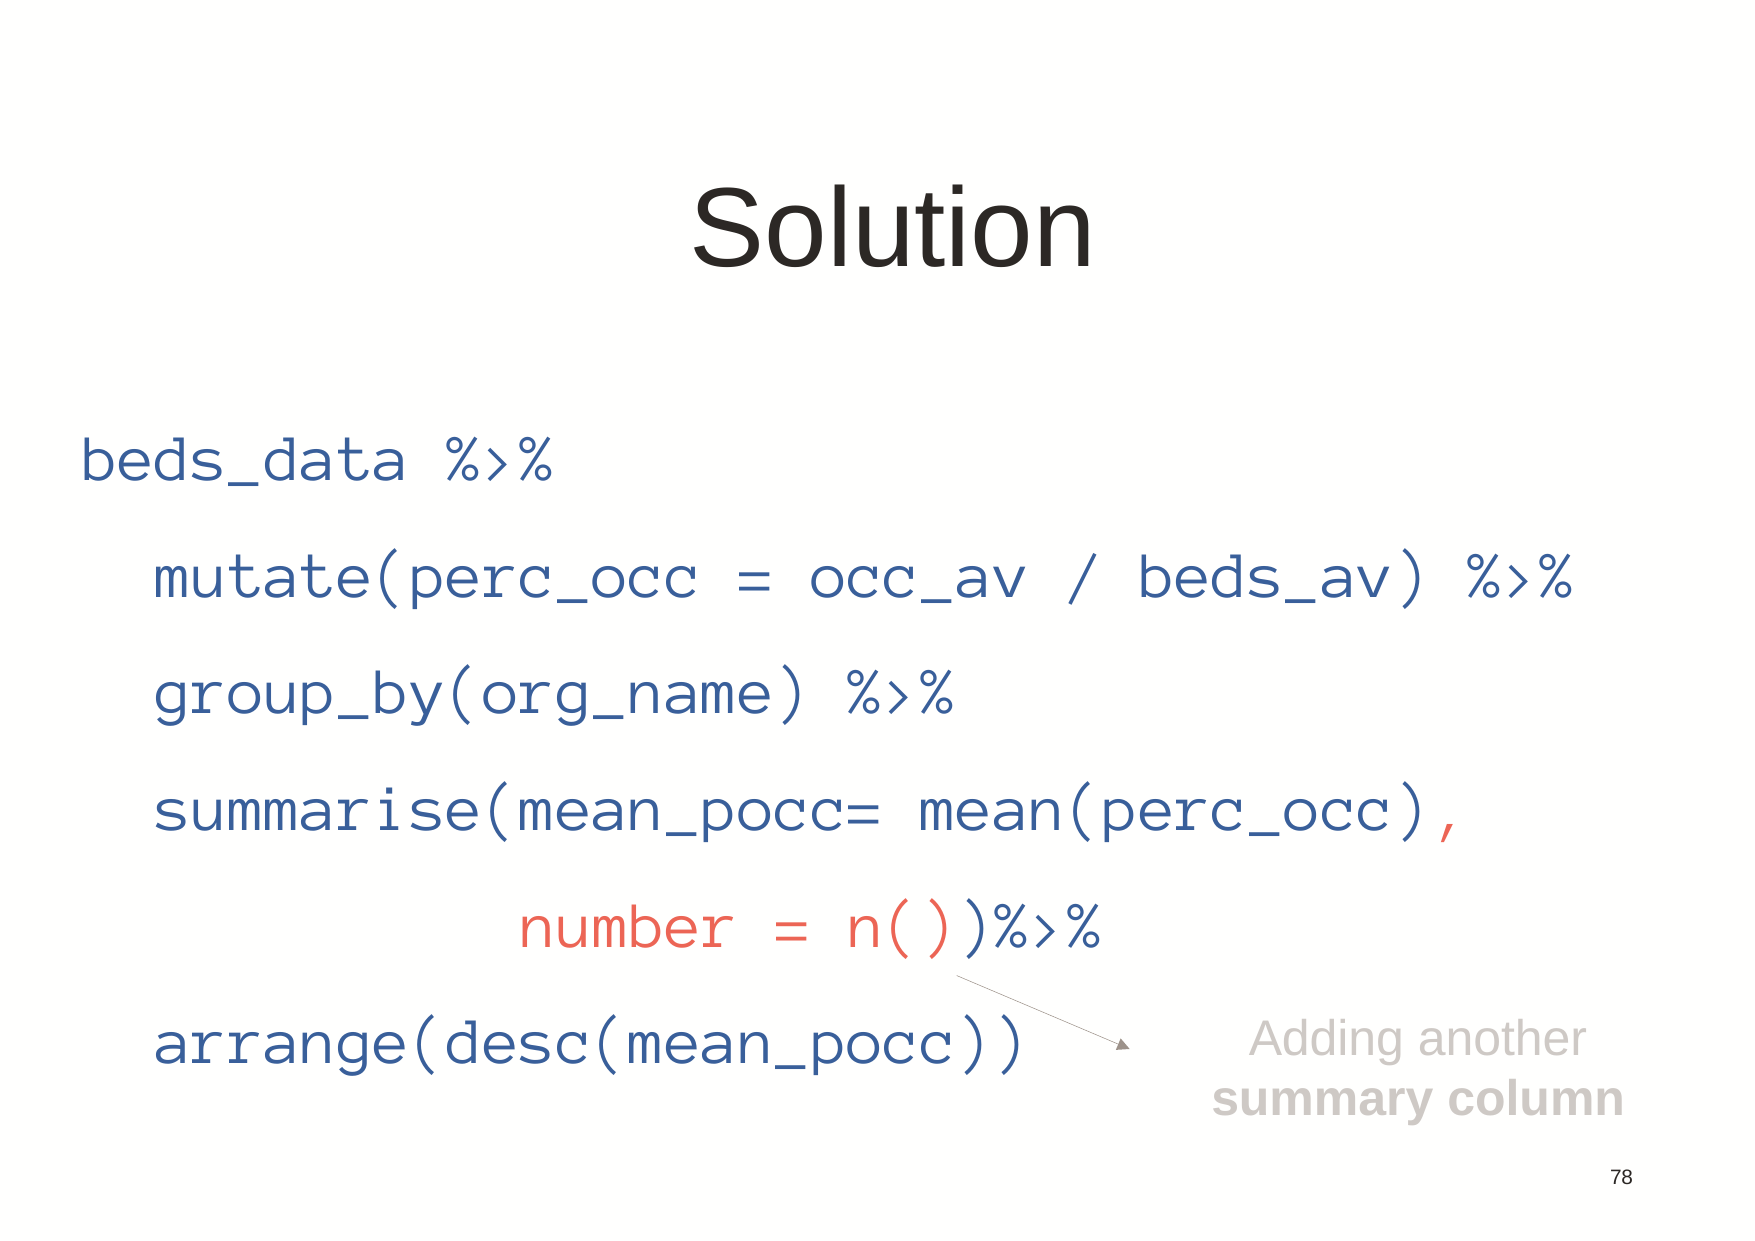

# Solution

beds_data %>%
  mutate(perc_occ = occ_av / beds_av) %>%
  group_by(org_name) %>%
  summarise(mean_pocc= mean(perc_occ),
            number = n())%>%
  arrange(desc(mean_pocc))

Adding another
summary column
78